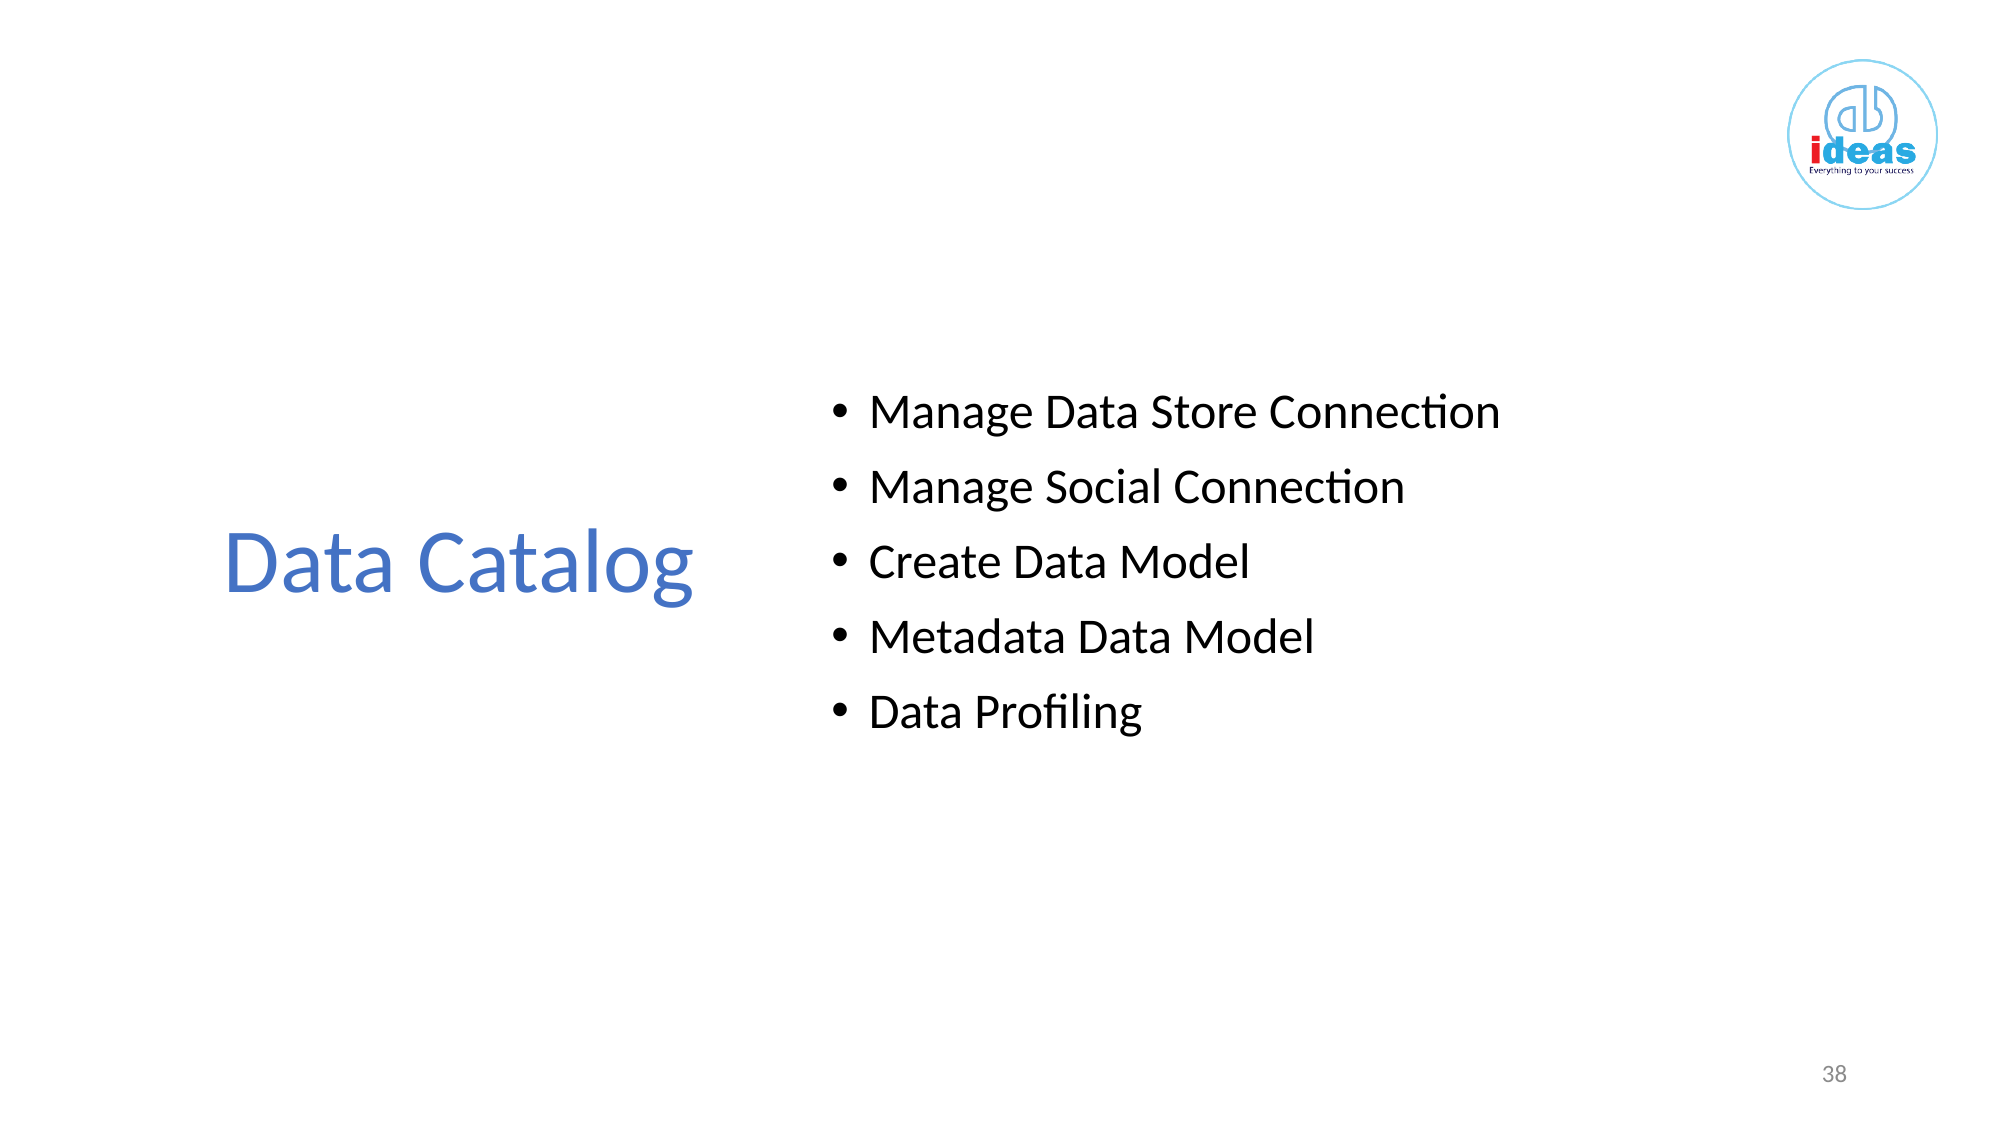

# Data Catalog
Manage Data Store Connection
Manage Social Connection
Create Data Model
Metadata Data Model
Data Profiling
38